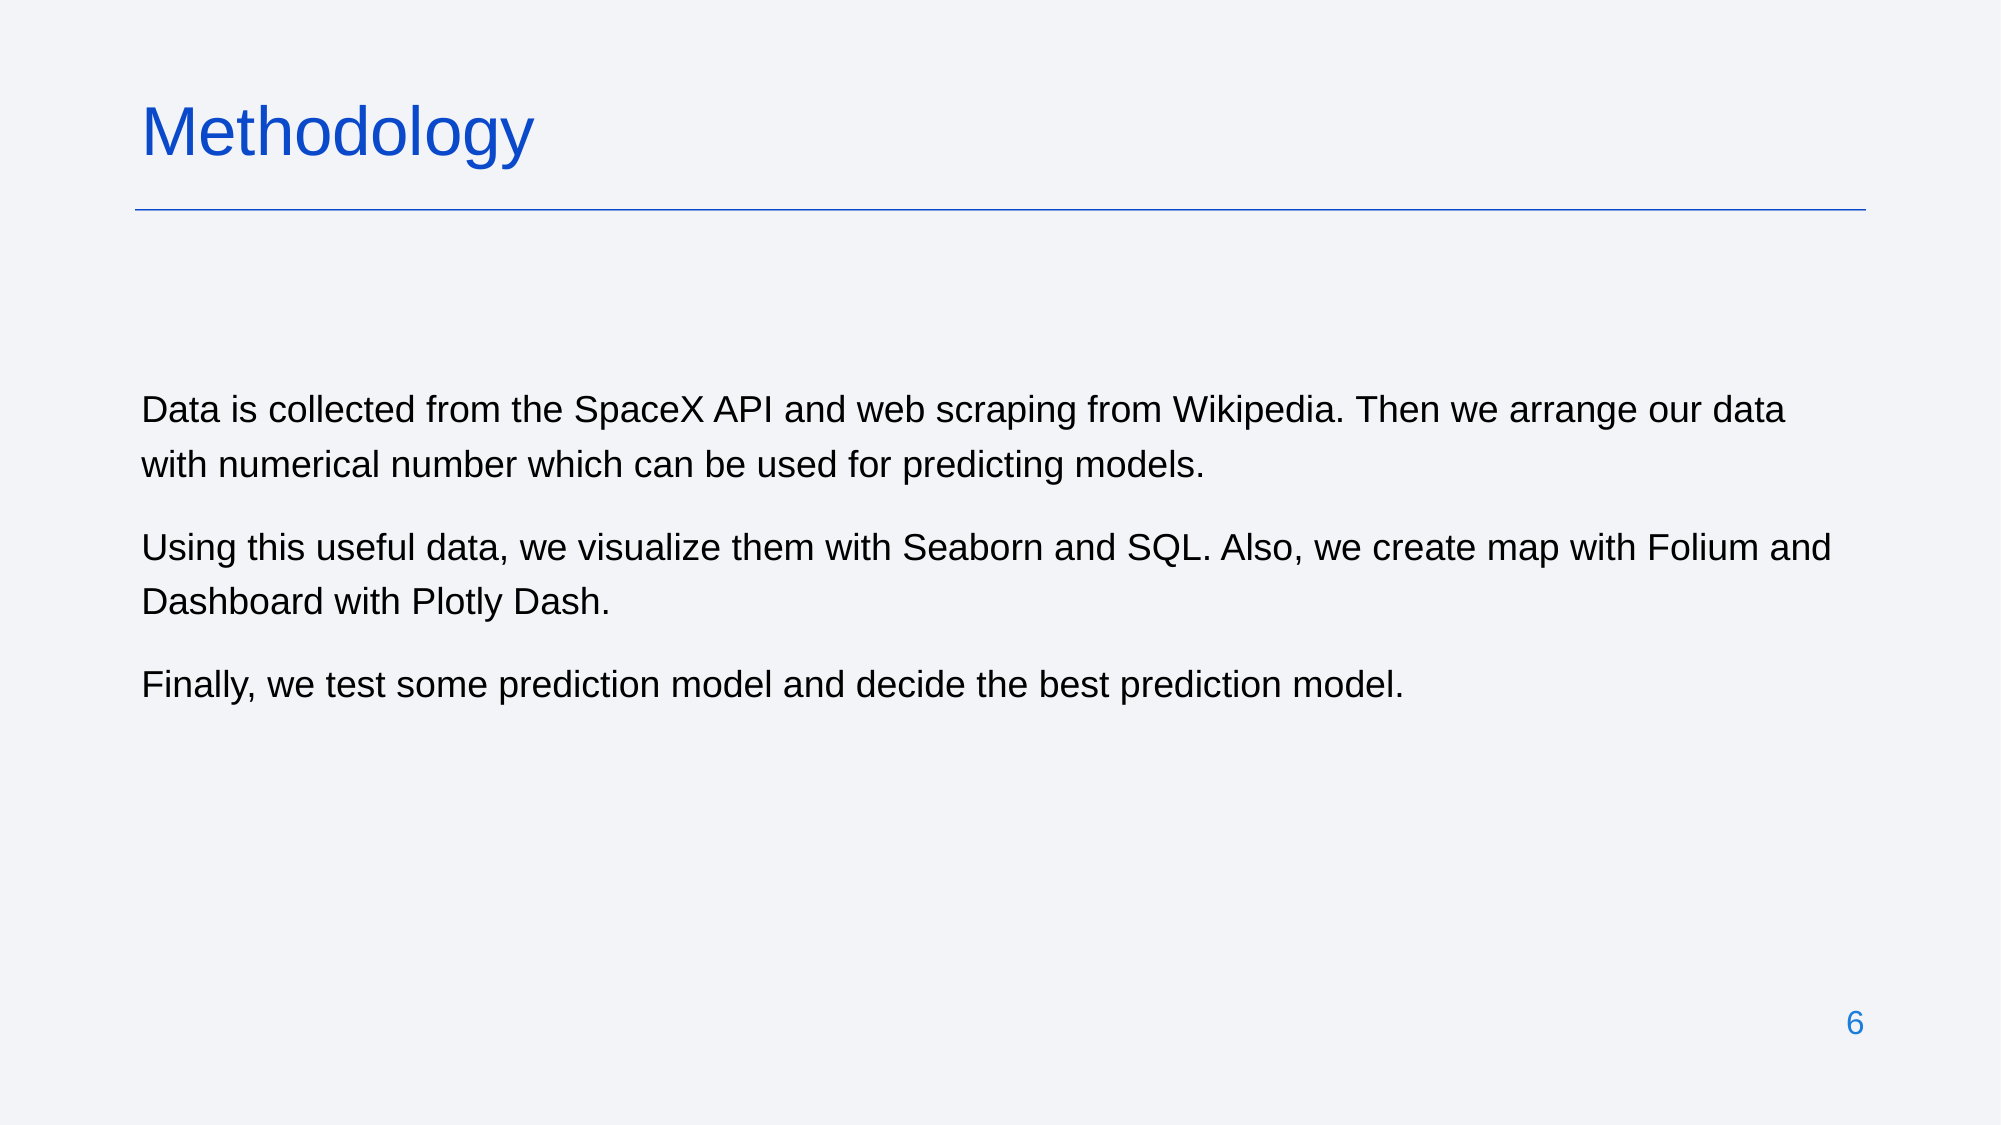

Methodology
Data is collected from the SpaceX API and web scraping from Wikipedia. Then we arrange our data with numerical number which can be used for predicting models.
Using this useful data, we visualize them with Seaborn and SQL. Also, we create map with Folium and Dashboard with Plotly Dash.
Finally, we test some prediction model and decide the best prediction model.

6